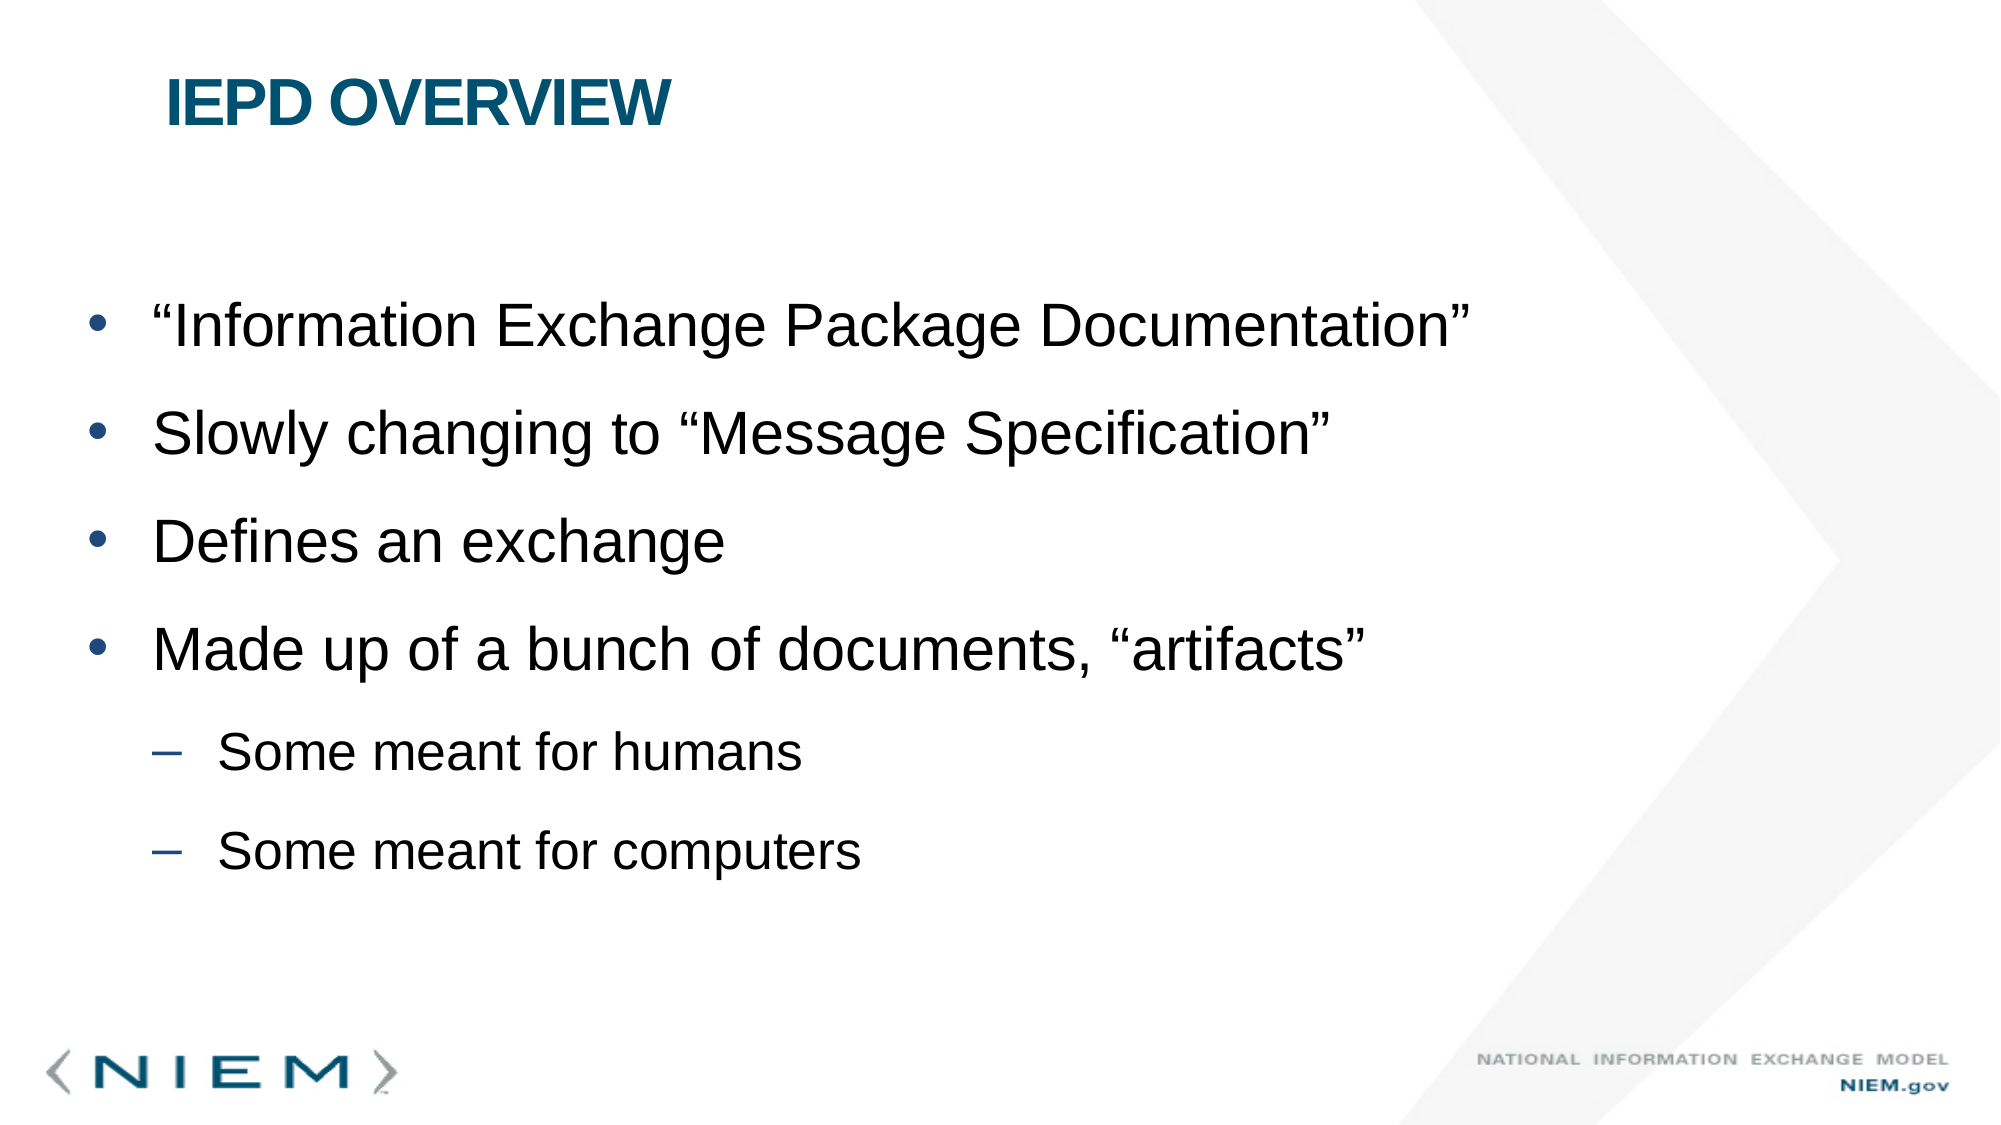

# IEPD Overview
“Information Exchange Package Documentation”
Slowly changing to “Message Specification”
Defines an exchange
Made up of a bunch of documents, “artifacts”
Some meant for humans
Some meant for computers